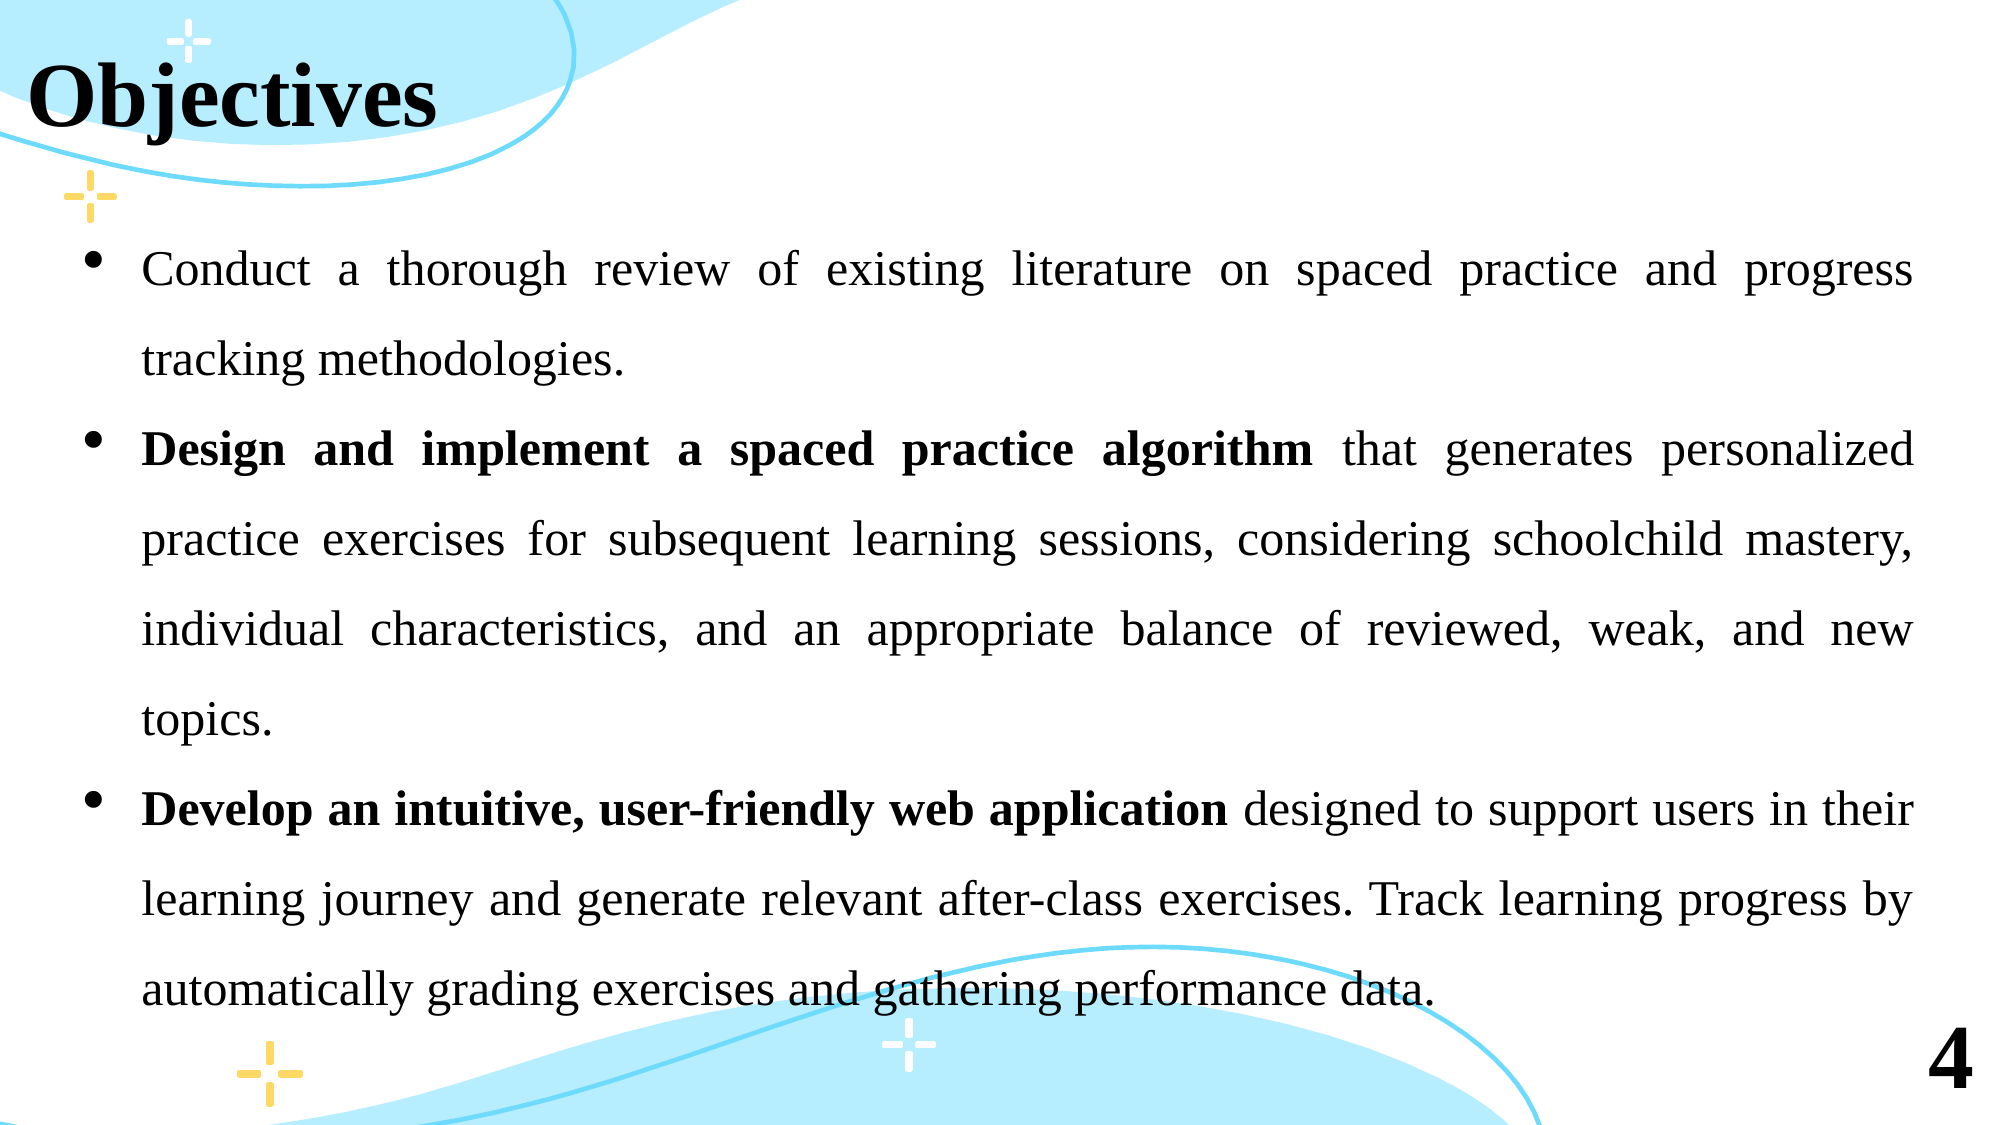

Objectives

Conduct a thorough review of existing literature on spaced practice and progress tracking methodologies.
Design and implement a spaced practice algorithm that generates personalized practice exercises for subsequent learning sessions, considering schoolchild mastery, individual characteristics, and an appropriate balance of reviewed, weak, and new topics.
Develop an intuitive, user-friendly web application designed to support users in their learning journey and generate relevant after-class exercises. Track learning progress by automatically grading exercises and gathering performance data.
4